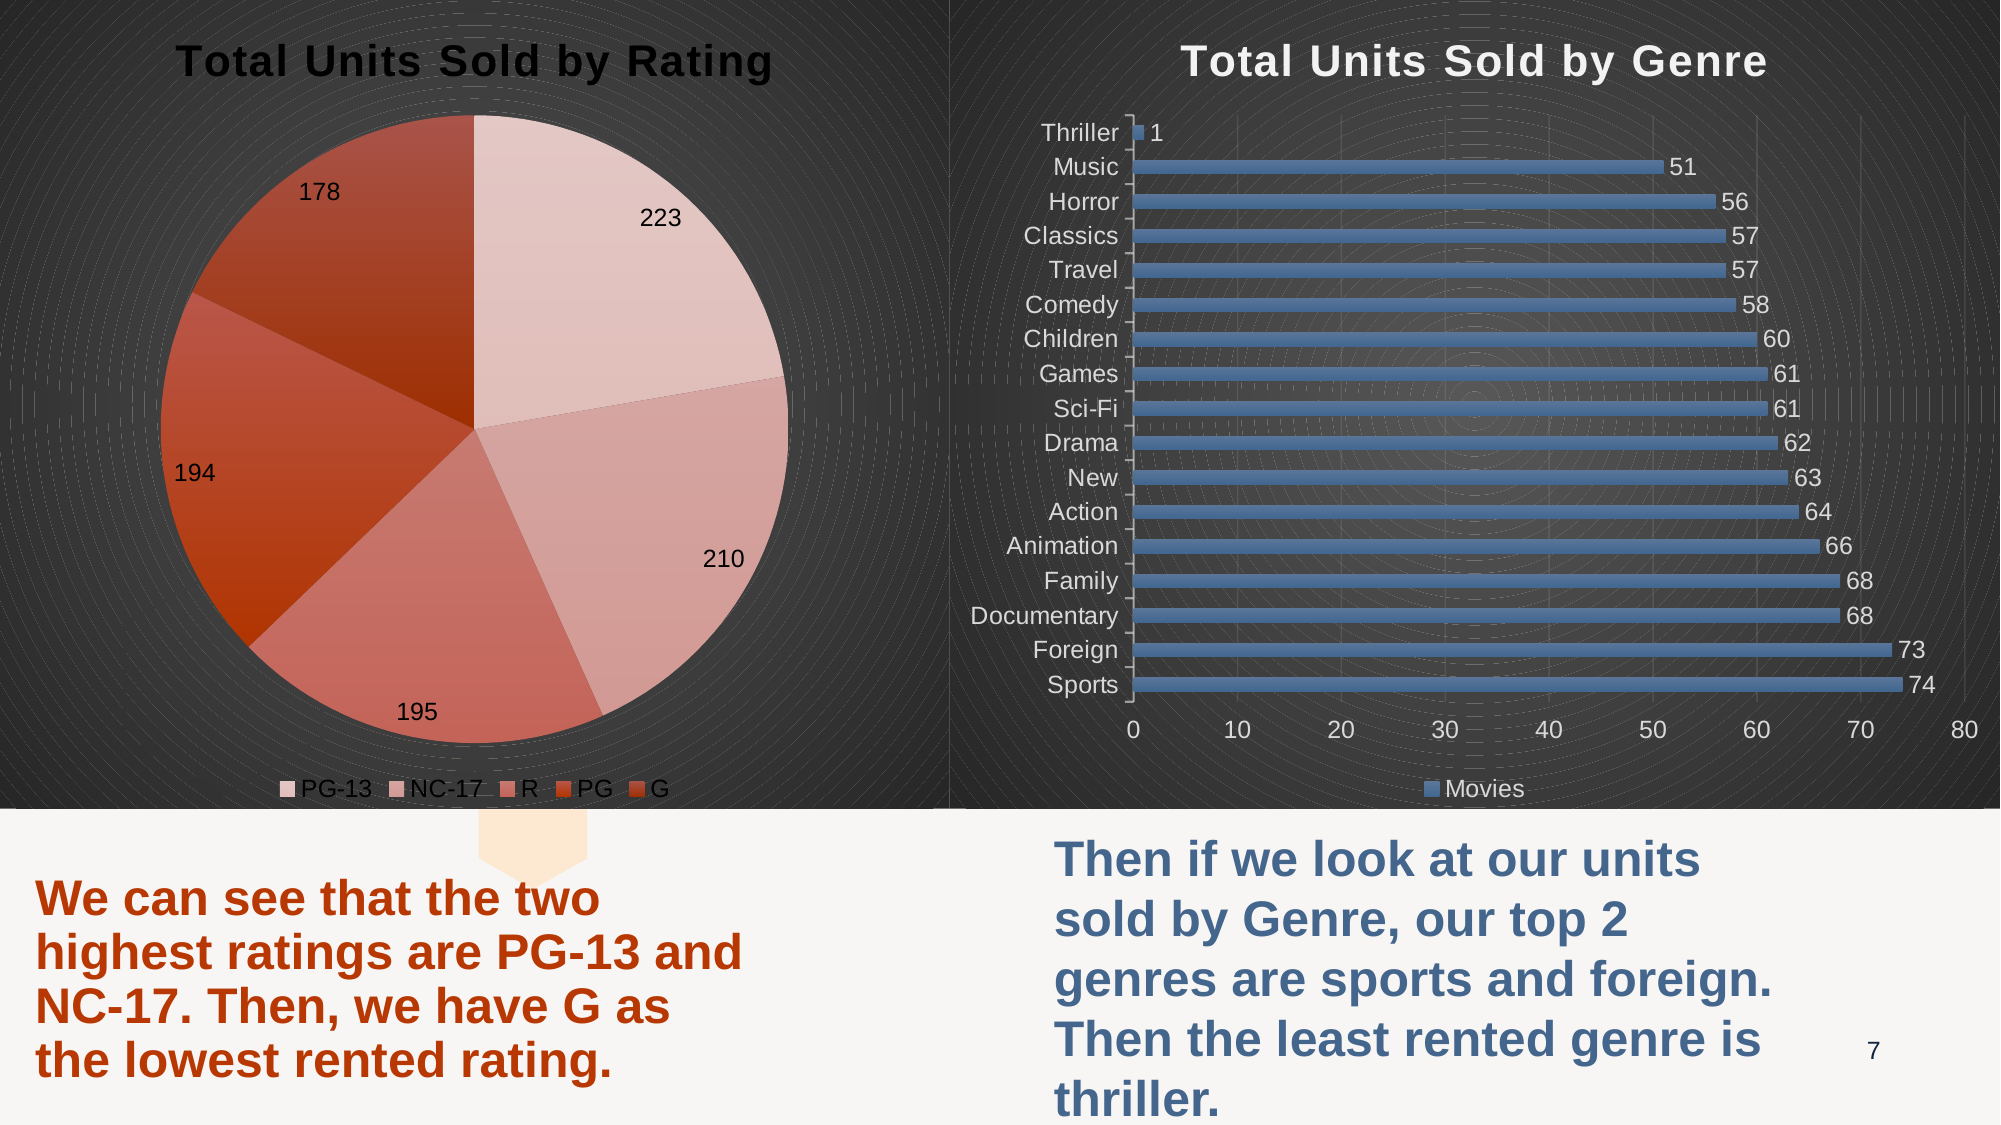

### Chart: Total Units Sold by Rating

| Category | Column1 | Column2 | Column3 | Column4 | Column5 | Column6 | Column7 | Column8 | Column9 | Column10 | Column11 | Column12 | Column13 | Column14 | Column15 | Column16 | Column17 | Column18 |
|---|---|---|---|---|---|---|---|---|---|---|---|---|---|---|---|---|---|---|
| PG-13 | 223.0 | None | None | None | None | None | None | None | None | None | None | None | None | None | None | None | None | None |
| NC-17 | 210.0 | None | None | None | None | None | None | None | None | None | None | None | None | None | None | None | None | None |
| R | 195.0 | None | None | None | None | None | None | None | None | None | None | None | None | None | None | None | None | None |
| PG | 194.0 | None | None | None | None | None | None | None | None | None | None | None | None | None | None | None | None | None |
| G | 178.0 | None | None | None | None | None | None | None | None | None | None | None | None | None | None | None | None | None |

### Chart: Total Units Sold by Genre

| Category | Movies |
|---|---|
| Sports | 74.0 |
| Foreign | 73.0 |
| Documentary | 68.0 |
| Family | 68.0 |
| Animation | 66.0 |
| Action | 64.0 |
| New | 63.0 |
| Drama | 62.0 |
| Sci-Fi | 61.0 |
| Games | 61.0 |
| Children | 60.0 |
| Comedy | 58.0 |
| Travel | 57.0 |
| Classics | 57.0 |
| Horror | 56.0 |
| Music | 51.0 |
| Thriller | 1.0 |
# We can see that the two highest ratings are PG-13 and NC-17. Then, we have G as the lowest rented rating.
Then if we look at our units sold by Genre, our top 2 genres are sports and foreign. Then the least rented genre is thriller.
7